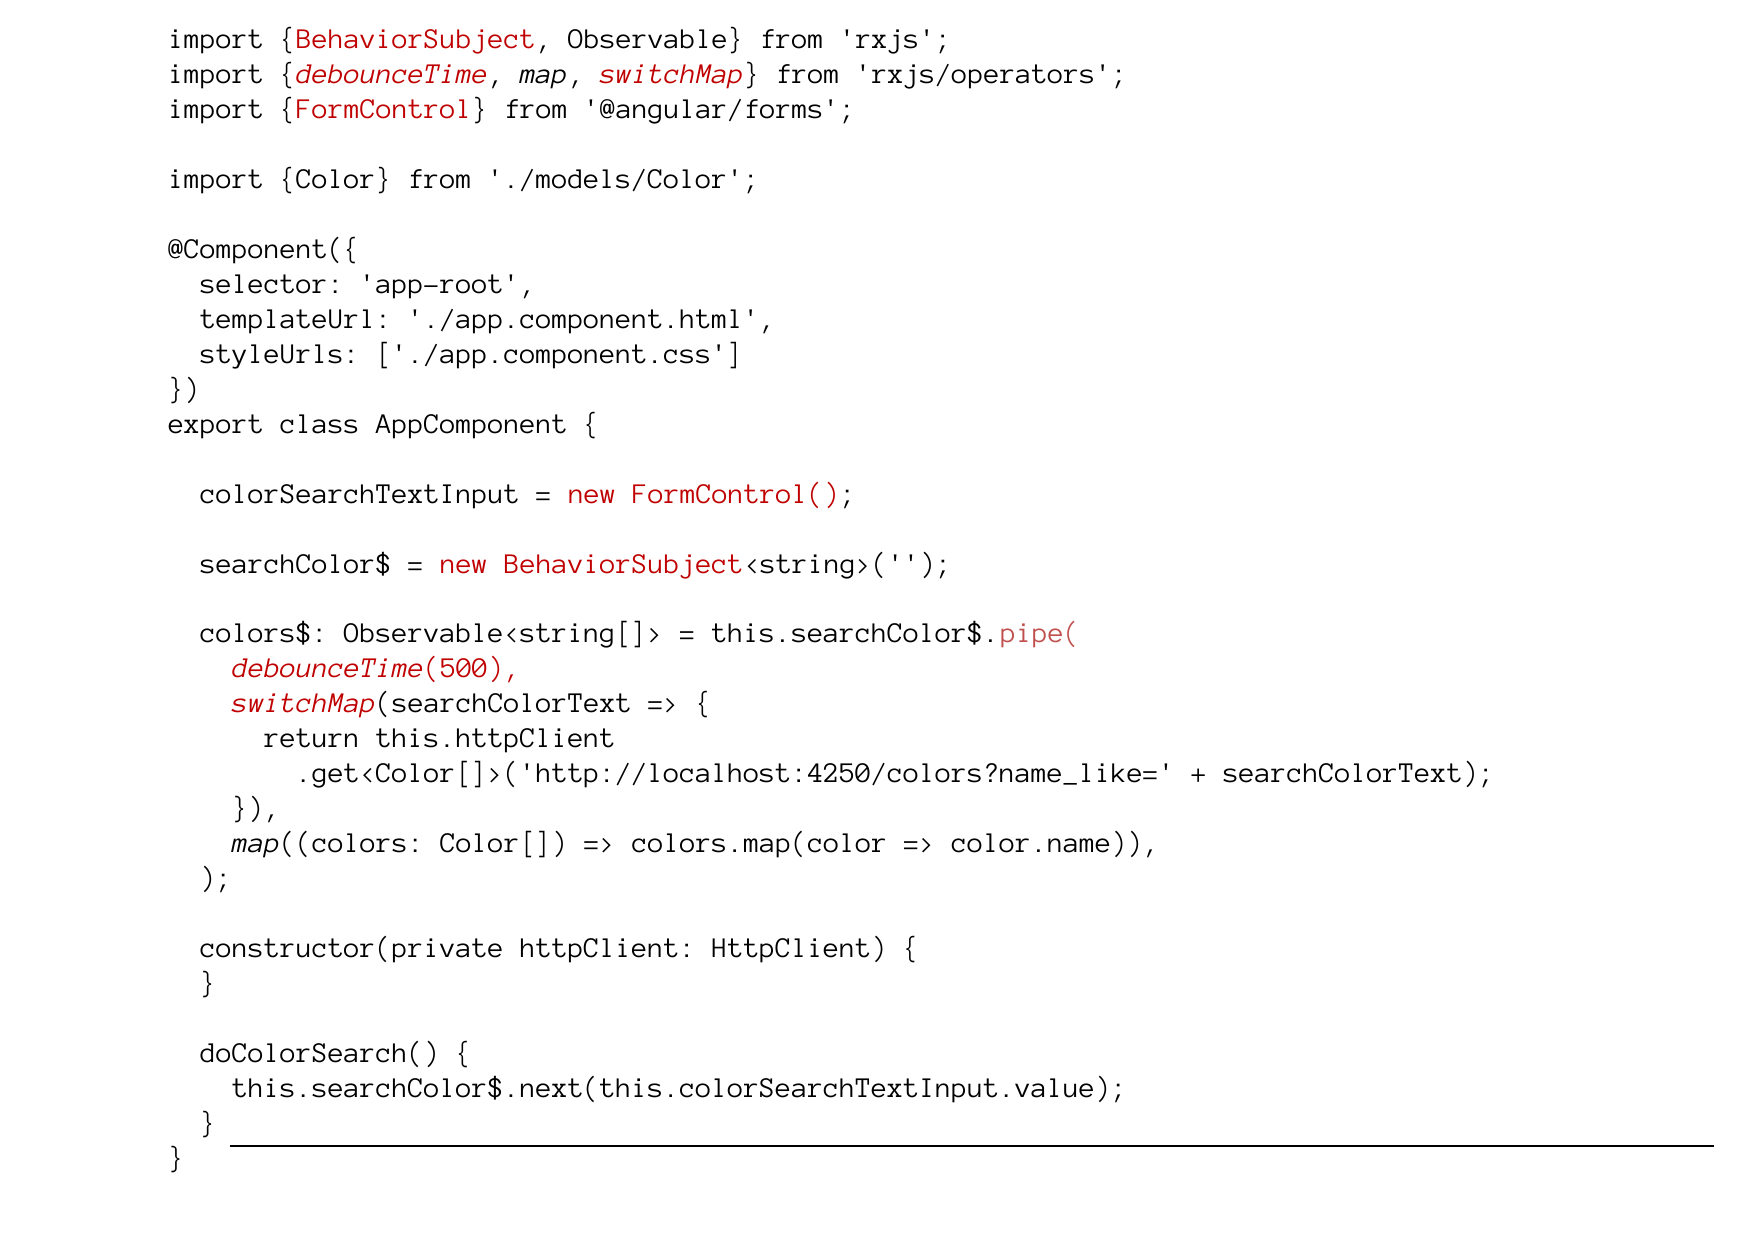

import {BehaviorSubject, Observable} from 'rxjs';
import {debounceTime, map, switchMap} from 'rxjs/operators';
import {FormControl} from '@angular/forms';
import {Color} from './models/Color';
@Component({
  selector: 'app-root',
  templateUrl: './app.component.html',
  styleUrls: ['./app.component.css']
})
export class AppComponent {
  colorSearchTextInput = new FormControl();
  searchColor$ = new BehaviorSubject<string>('');
  colors$: Observable<string[]> = this.searchColor$.pipe(
    debounceTime(500),
    switchMap(searchColorText => {
      return this.httpClient
        .get<Color[]>('http://localhost:4250/colors?name_like=' + searchColorText);
    }),
    map((colors: Color[]) => colors.map(color => color.name)),
  );
  constructor(private httpClient: HttpClient) {
  }
  doColorSearch() {
    this.searchColor$.next(this.colorSearchTextInput.value);
  }
}